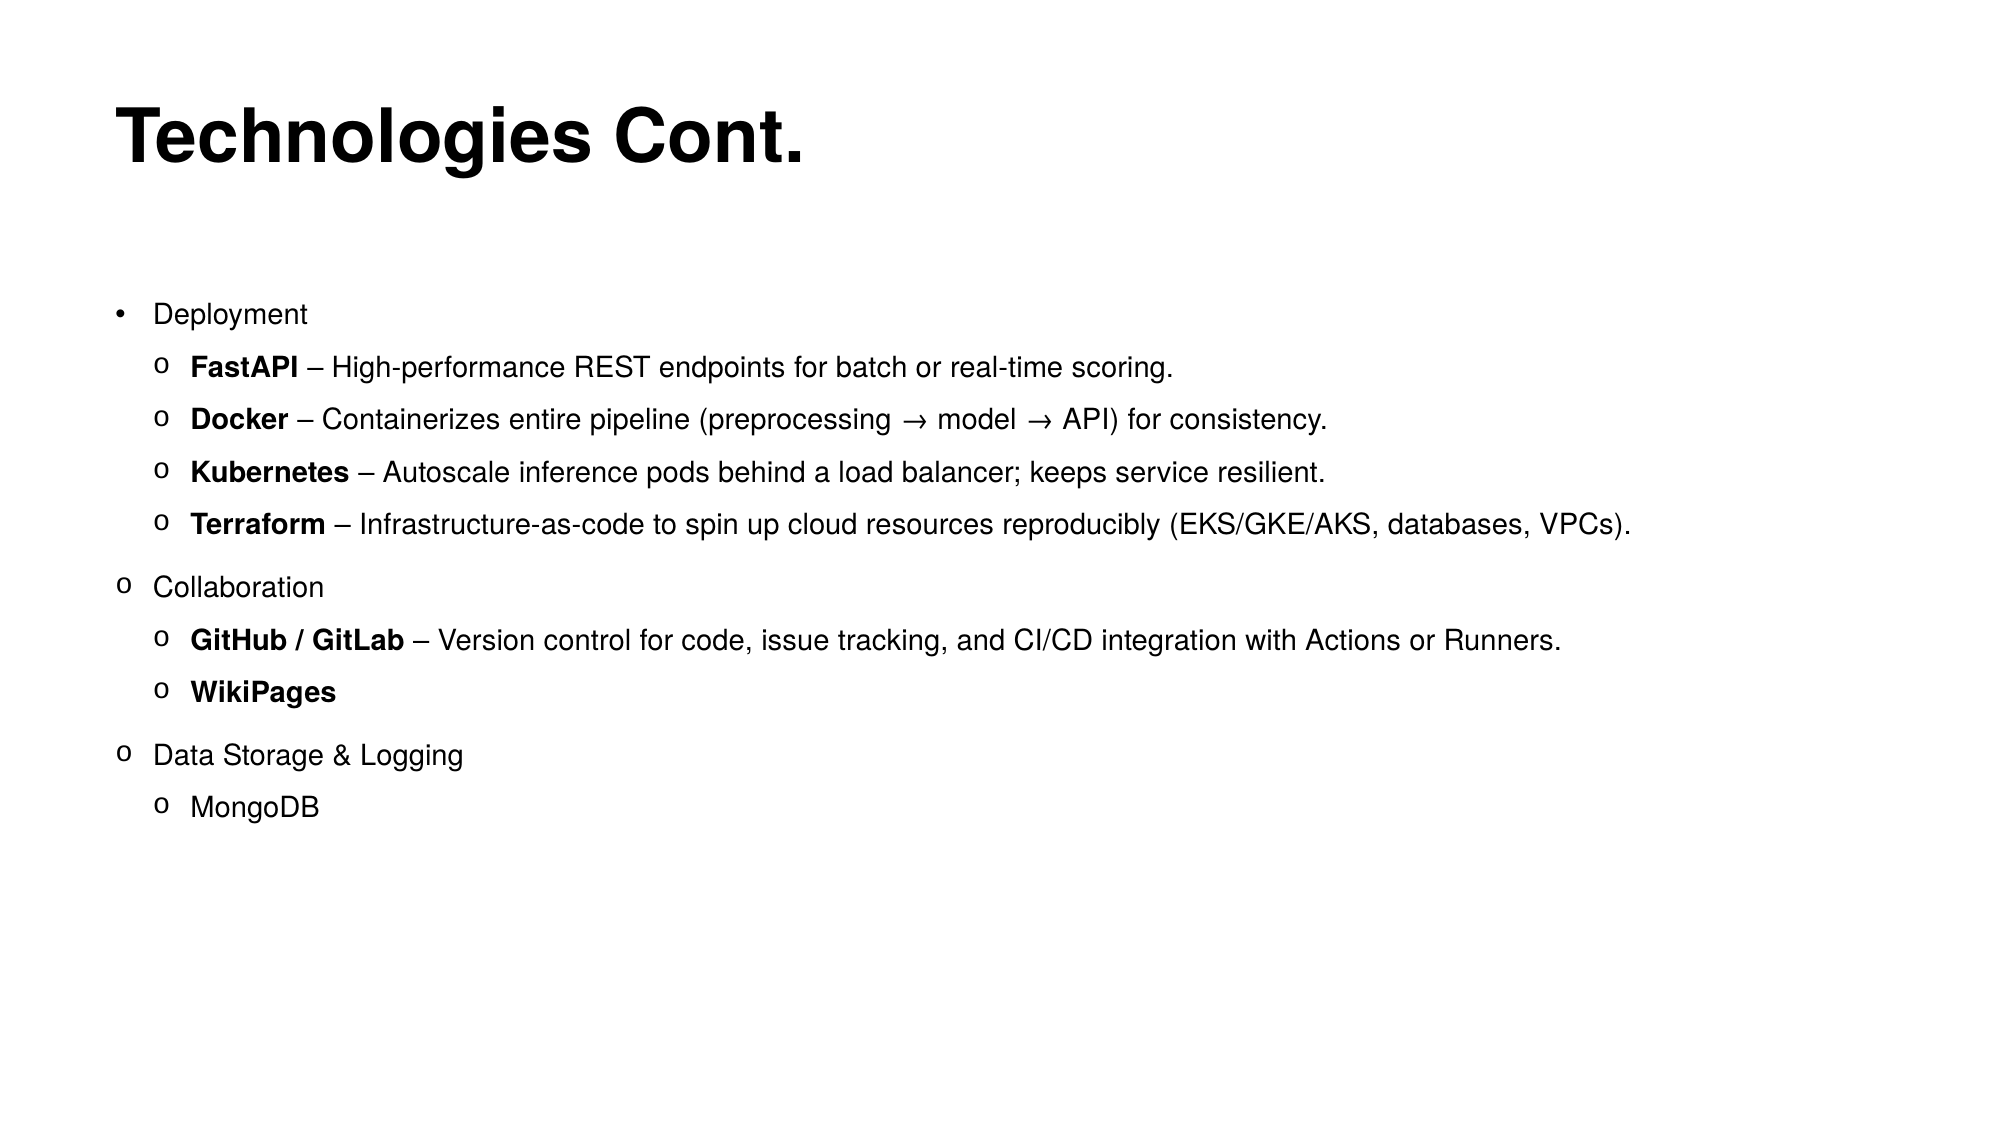

# Technologies Cont.
Deployment
FastAPI – High-performance REST endpoints for batch or real-time scoring.
Docker – Containerizes entire pipeline (preprocessing → model → API) for consistency.
Kubernetes – Autoscale inference pods behind a load balancer; keeps service resilient.
Terraform – Infrastructure-as-code to spin up cloud resources reproducibly (EKS/GKE/AKS, databases, VPCs).
Collaboration
GitHub / GitLab – Version control for code, issue tracking, and CI/CD integration with Actions or Runners.
WikiPages
Data Storage & Logging
MongoDB